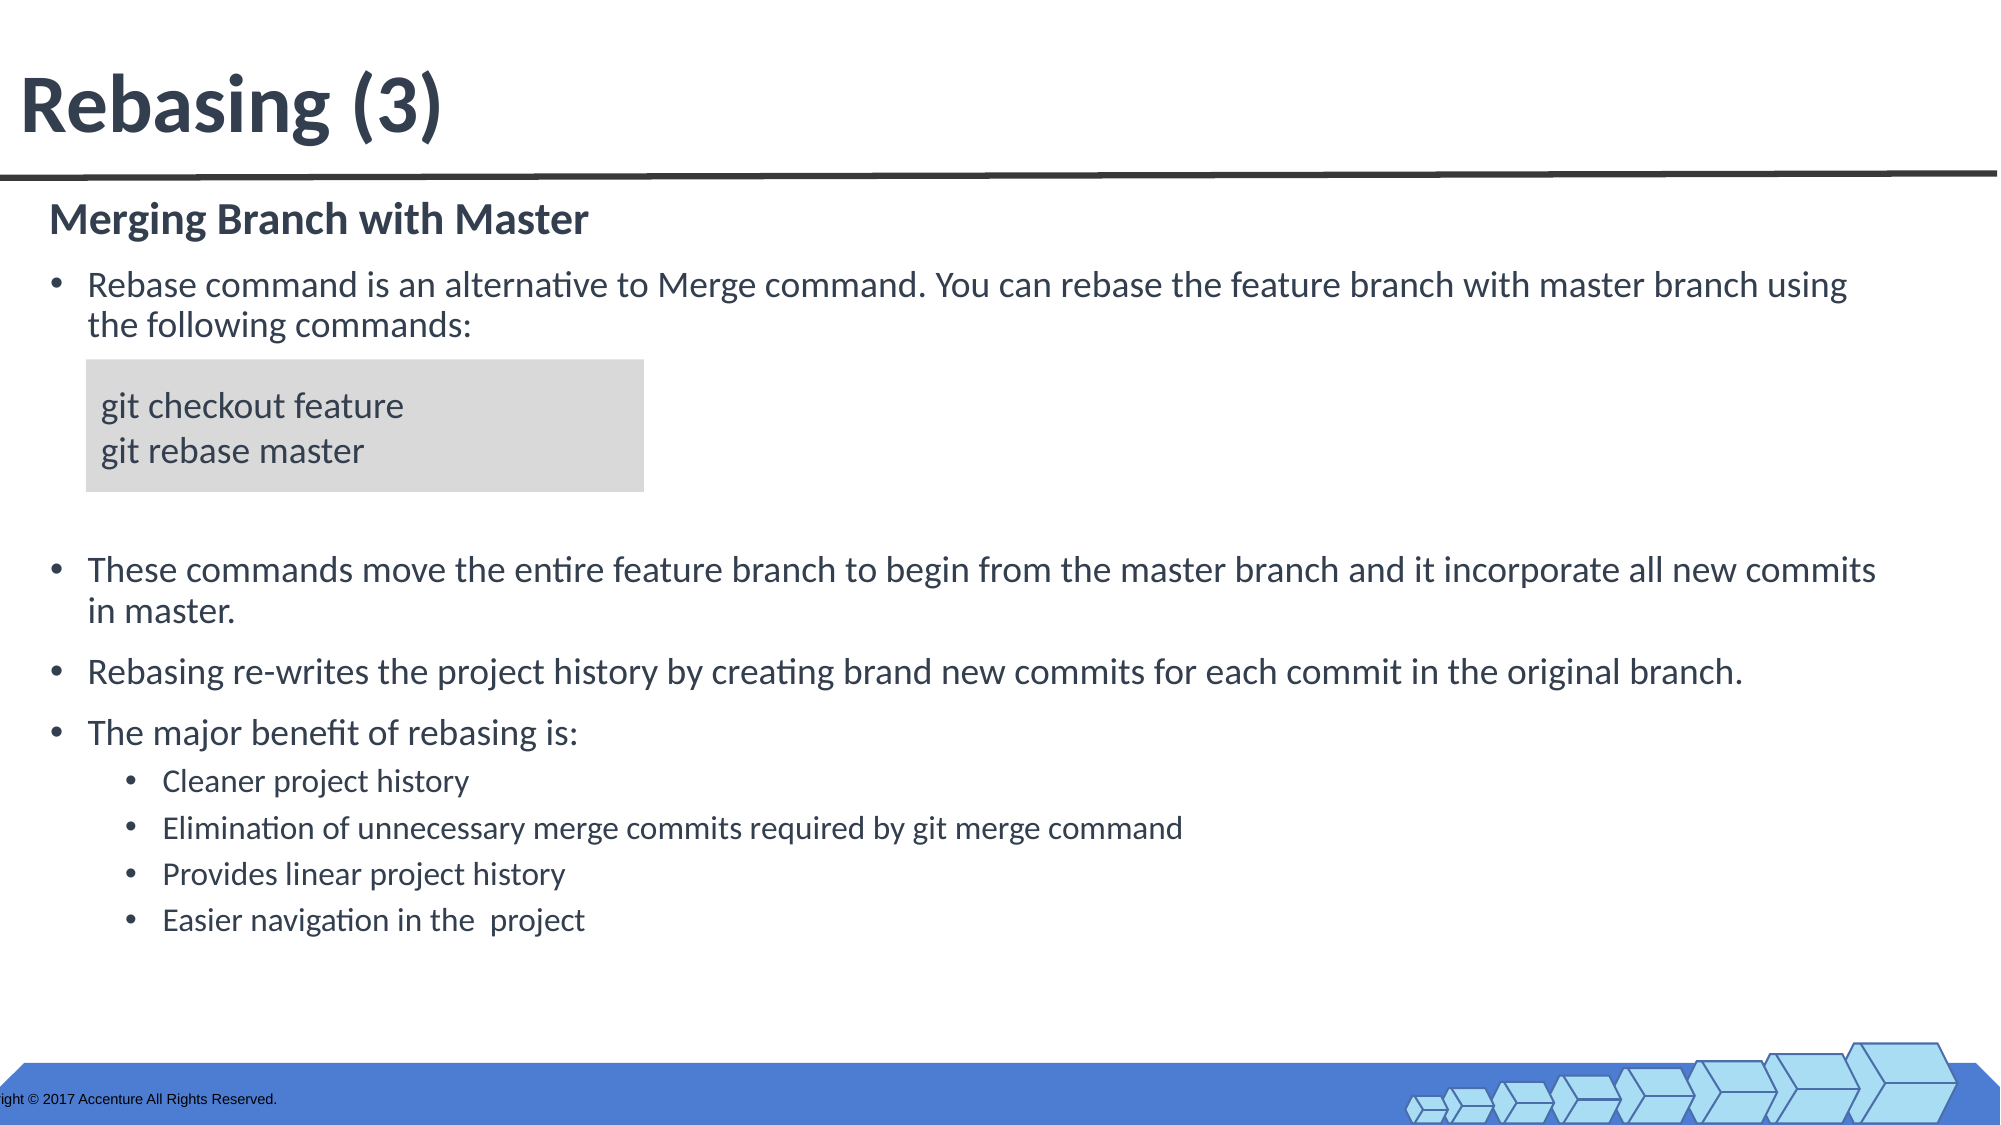

# Rebasing (3)
Merging Branch with Master
Rebase command is an alternative to Merge command. You can rebase the feature branch with master branch using the following commands:

These commands move the entire feature branch to begin from the master branch and it incorporate all new commits in master.
Rebasing re-writes the project history by creating brand new commits for each commit in the original branch.
The major benefit of rebasing is:
Cleaner project history
Elimination of unnecessary merge commits required by git merge command
Provides linear project history
Easier navigation in the  project
git checkout feature
git rebase master